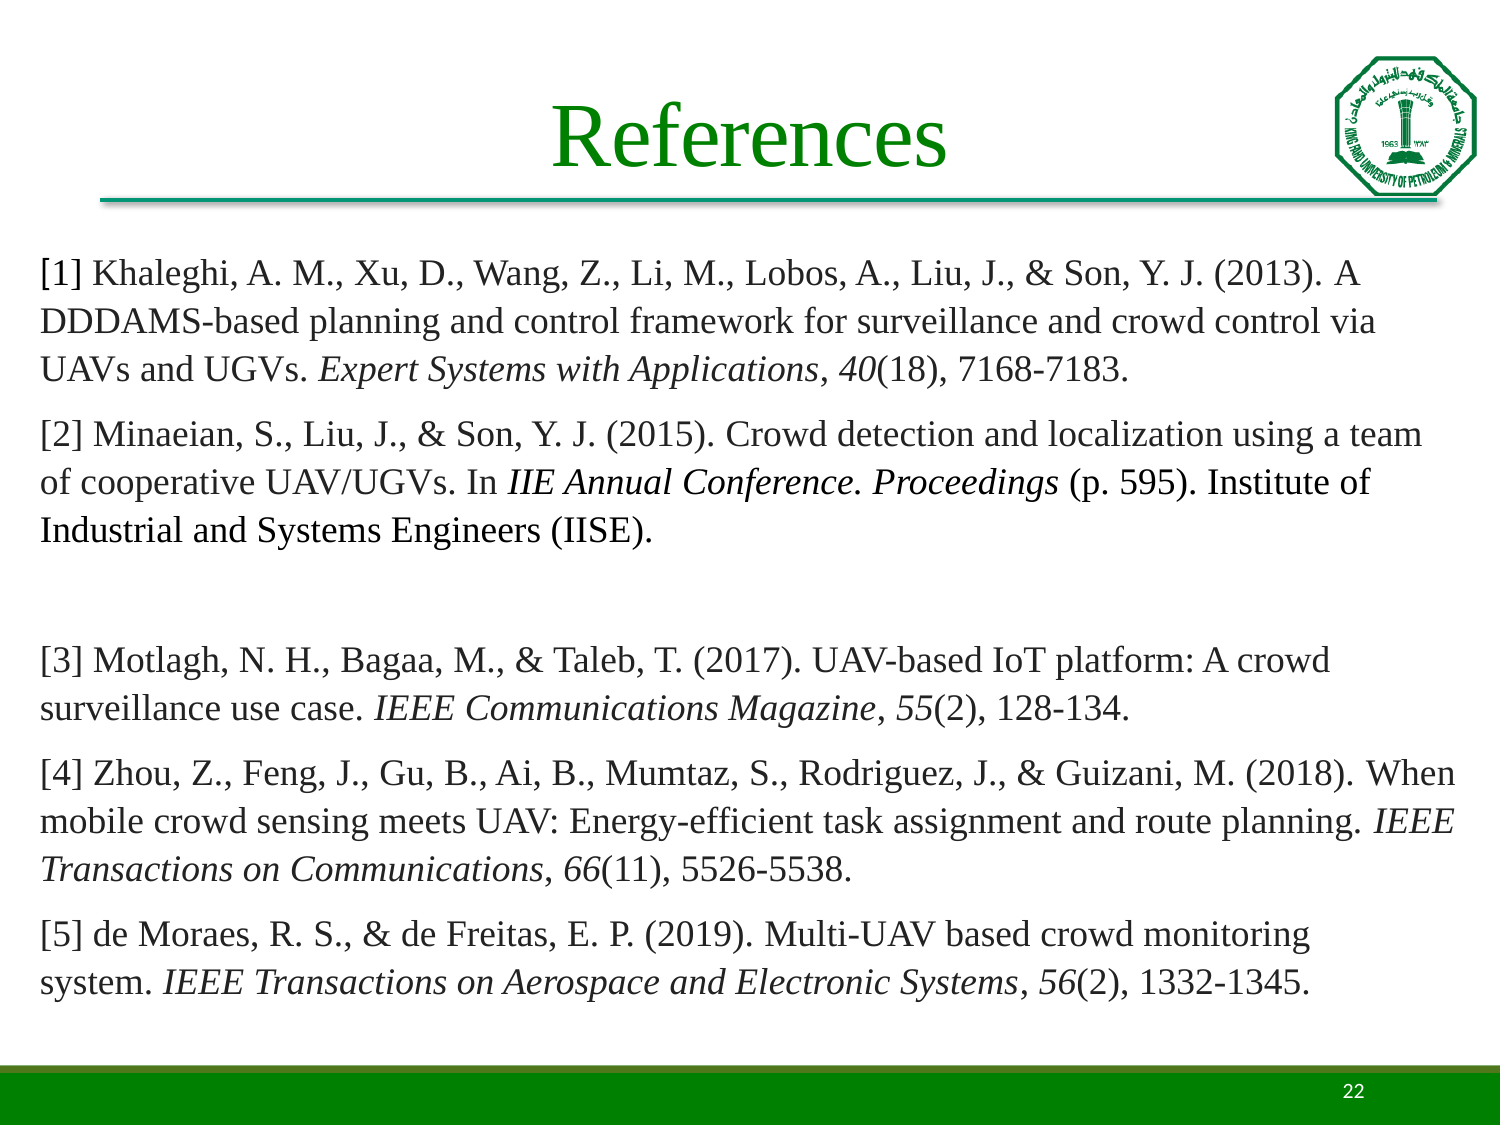

# References
[1] Khaleghi, A. M., Xu, D., Wang, Z., Li, M., Lobos, A., Liu, J., & Son, Y. J. (2013). A DDDAMS-based planning and control framework for surveillance and crowd control via UAVs and UGVs. Expert Systems with Applications, 40(18), 7168-7183.
[2] Minaeian, S., Liu, J., & Son, Y. J. (2015). Crowd detection and localization using a team of cooperative UAV/UGVs. In IIE Annual Conference. Proceedings (p. 595). Institute of Industrial and Systems Engineers (IISE).

[3] Motlagh, N. H., Bagaa, M., & Taleb, T. (2017). UAV-based IoT platform: A crowd surveillance use case. IEEE Communications Magazine, 55(2), 128-134.
[4] Zhou, Z., Feng, J., Gu, B., Ai, B., Mumtaz, S., Rodriguez, J., & Guizani, M. (2018). When mobile crowd sensing meets UAV: Energy-efficient task assignment and route planning. IEEE Transactions on Communications, 66(11), 5526-5538.
[5] de Moraes, R. S., & de Freitas, E. P. (2019). Multi-UAV based crowd monitoring system. IEEE Transactions on Aerospace and Electronic Systems, 56(2), 1332-1345.

22